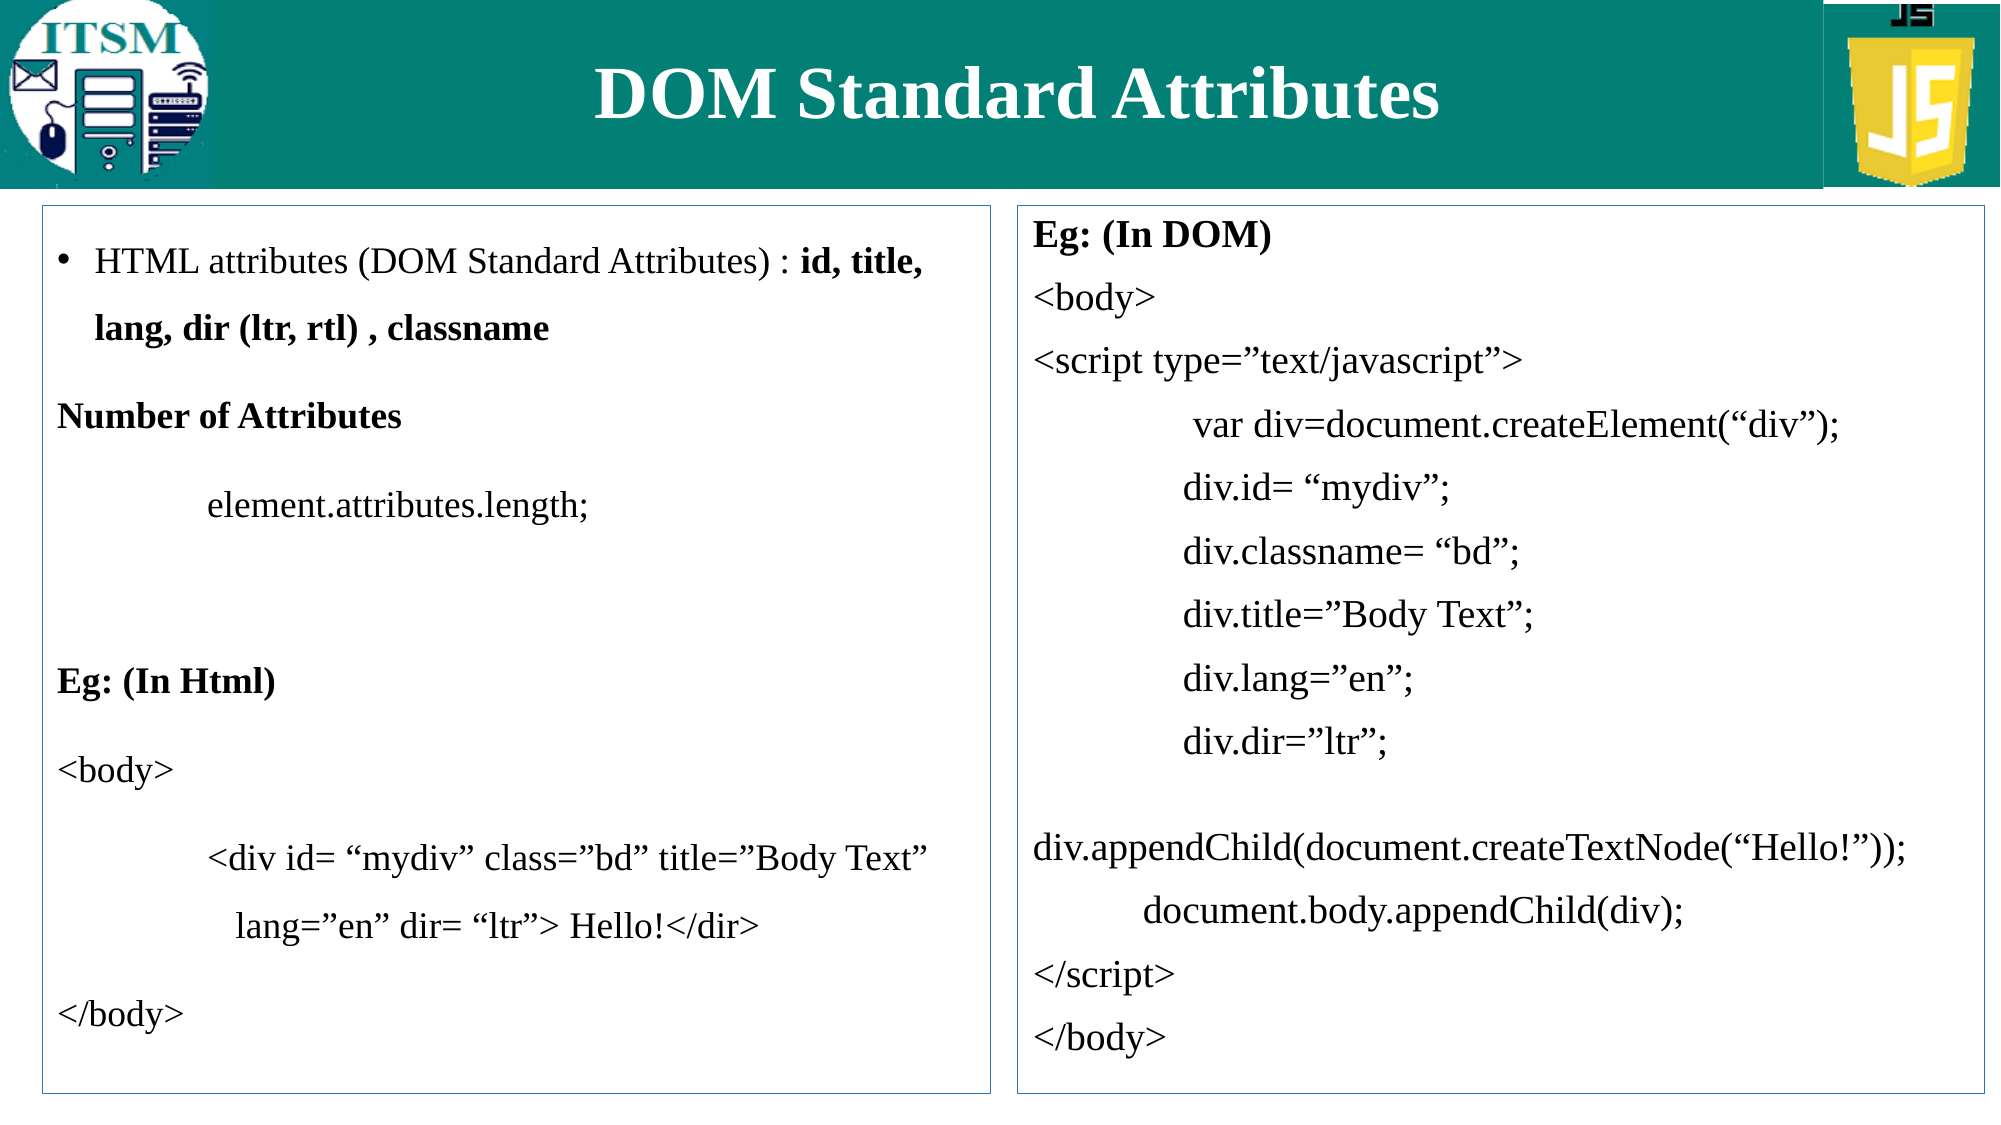

# DOM Standard Attributes
HTML attributes (DOM Standard Attributes) : id, title, lang, dir (ltr, rtl) , classname
Number of Attributes
	element.attributes.length;

Eg: (In Html)
<body>
	<div id= “mydiv” class=”bd” title=”Body Text” 		   lang=”en” dir= “ltr”> Hello!</dir>
</body>

Eg: (In DOM)
<body>
<script type=”text/javascript”>
 	 var div=document.createElement(“div”);
  	div.id= “mydiv”;
  	div.classname= “bd”;
  	div.title=”Body Text”;
  	div.lang=”en”;
 	div.dir=”ltr”;
           div.appendChild(document.createTextNode(“Hello!”));
           document.body.appendChild(div);
</script>
</body>